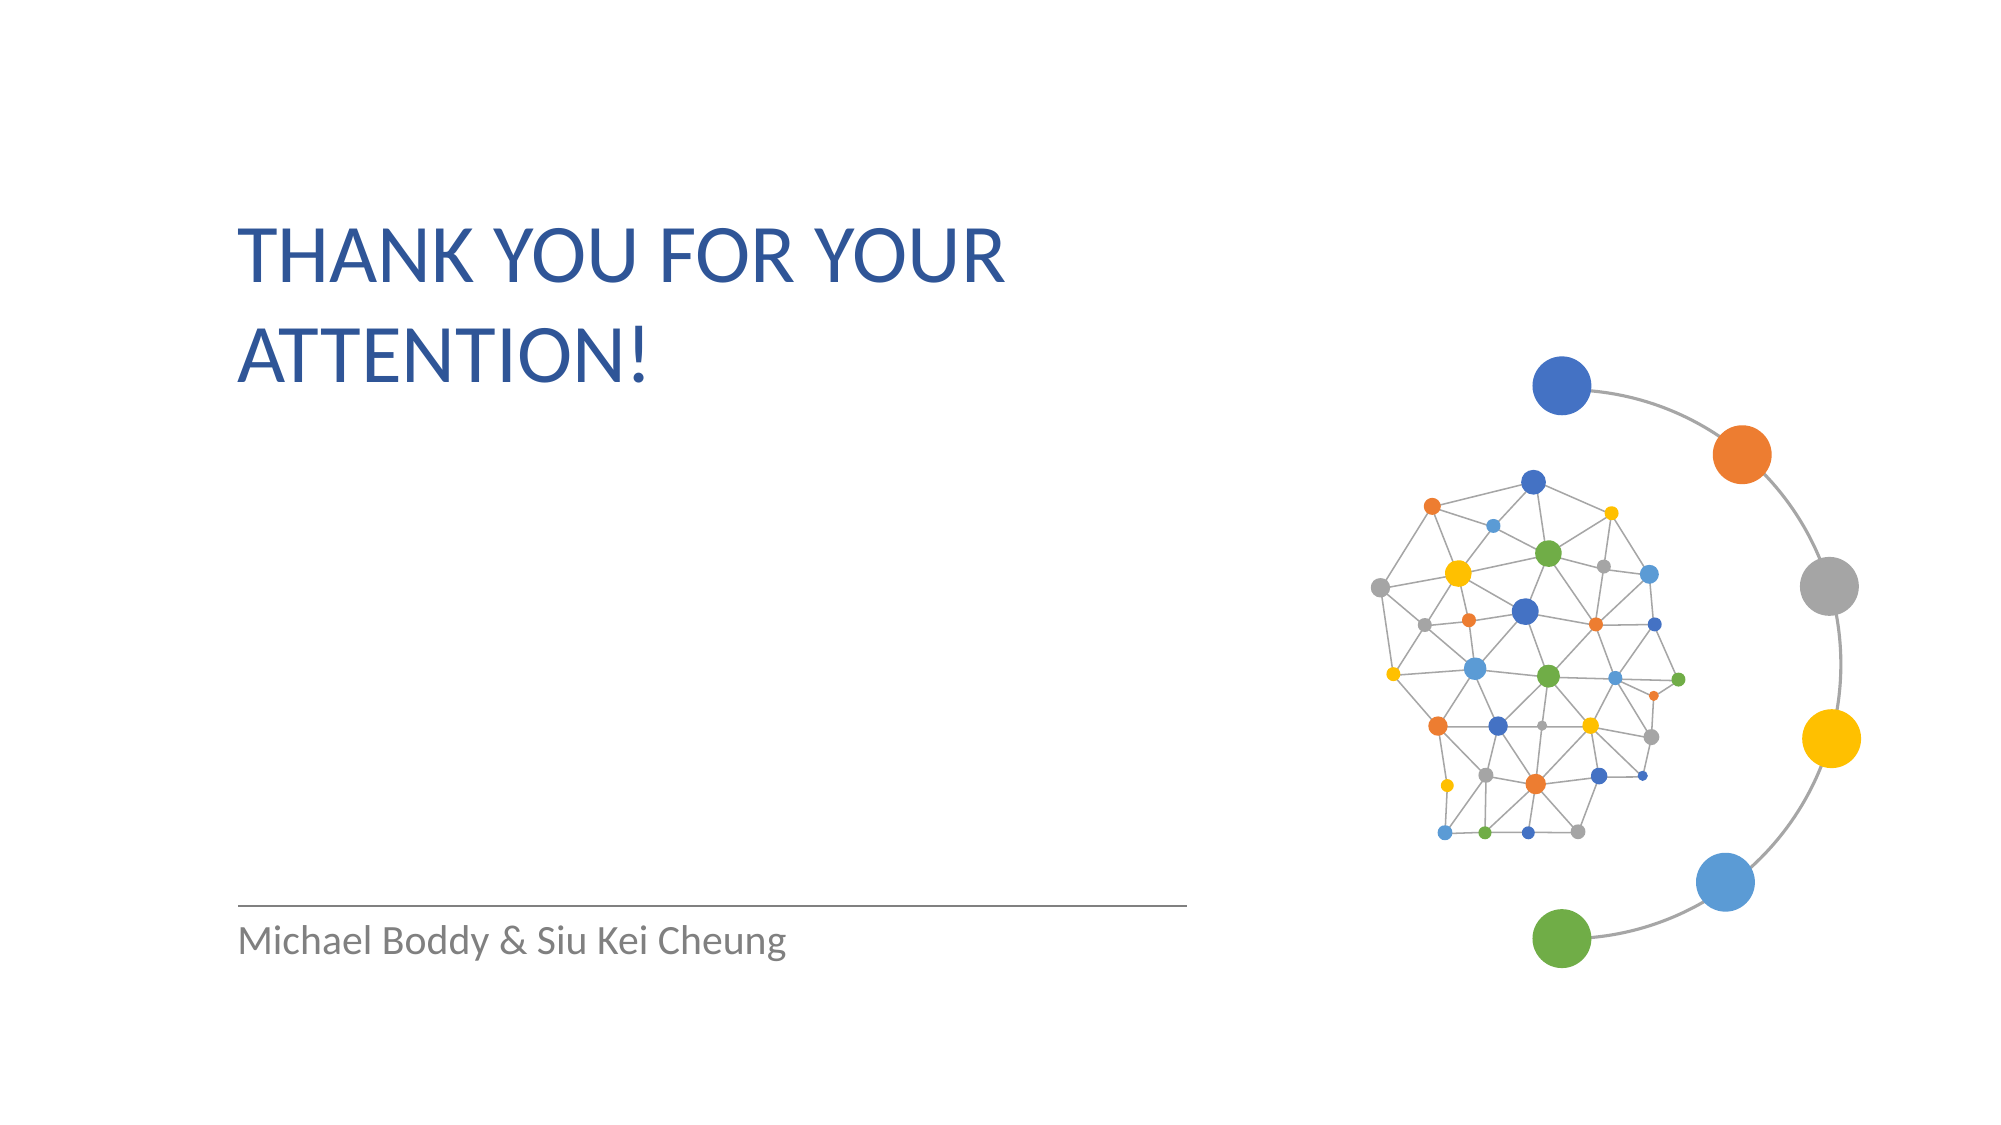

THANK YOU FOR YOUR ATTENTION!

Michael Boddy & Siu Kei Cheung